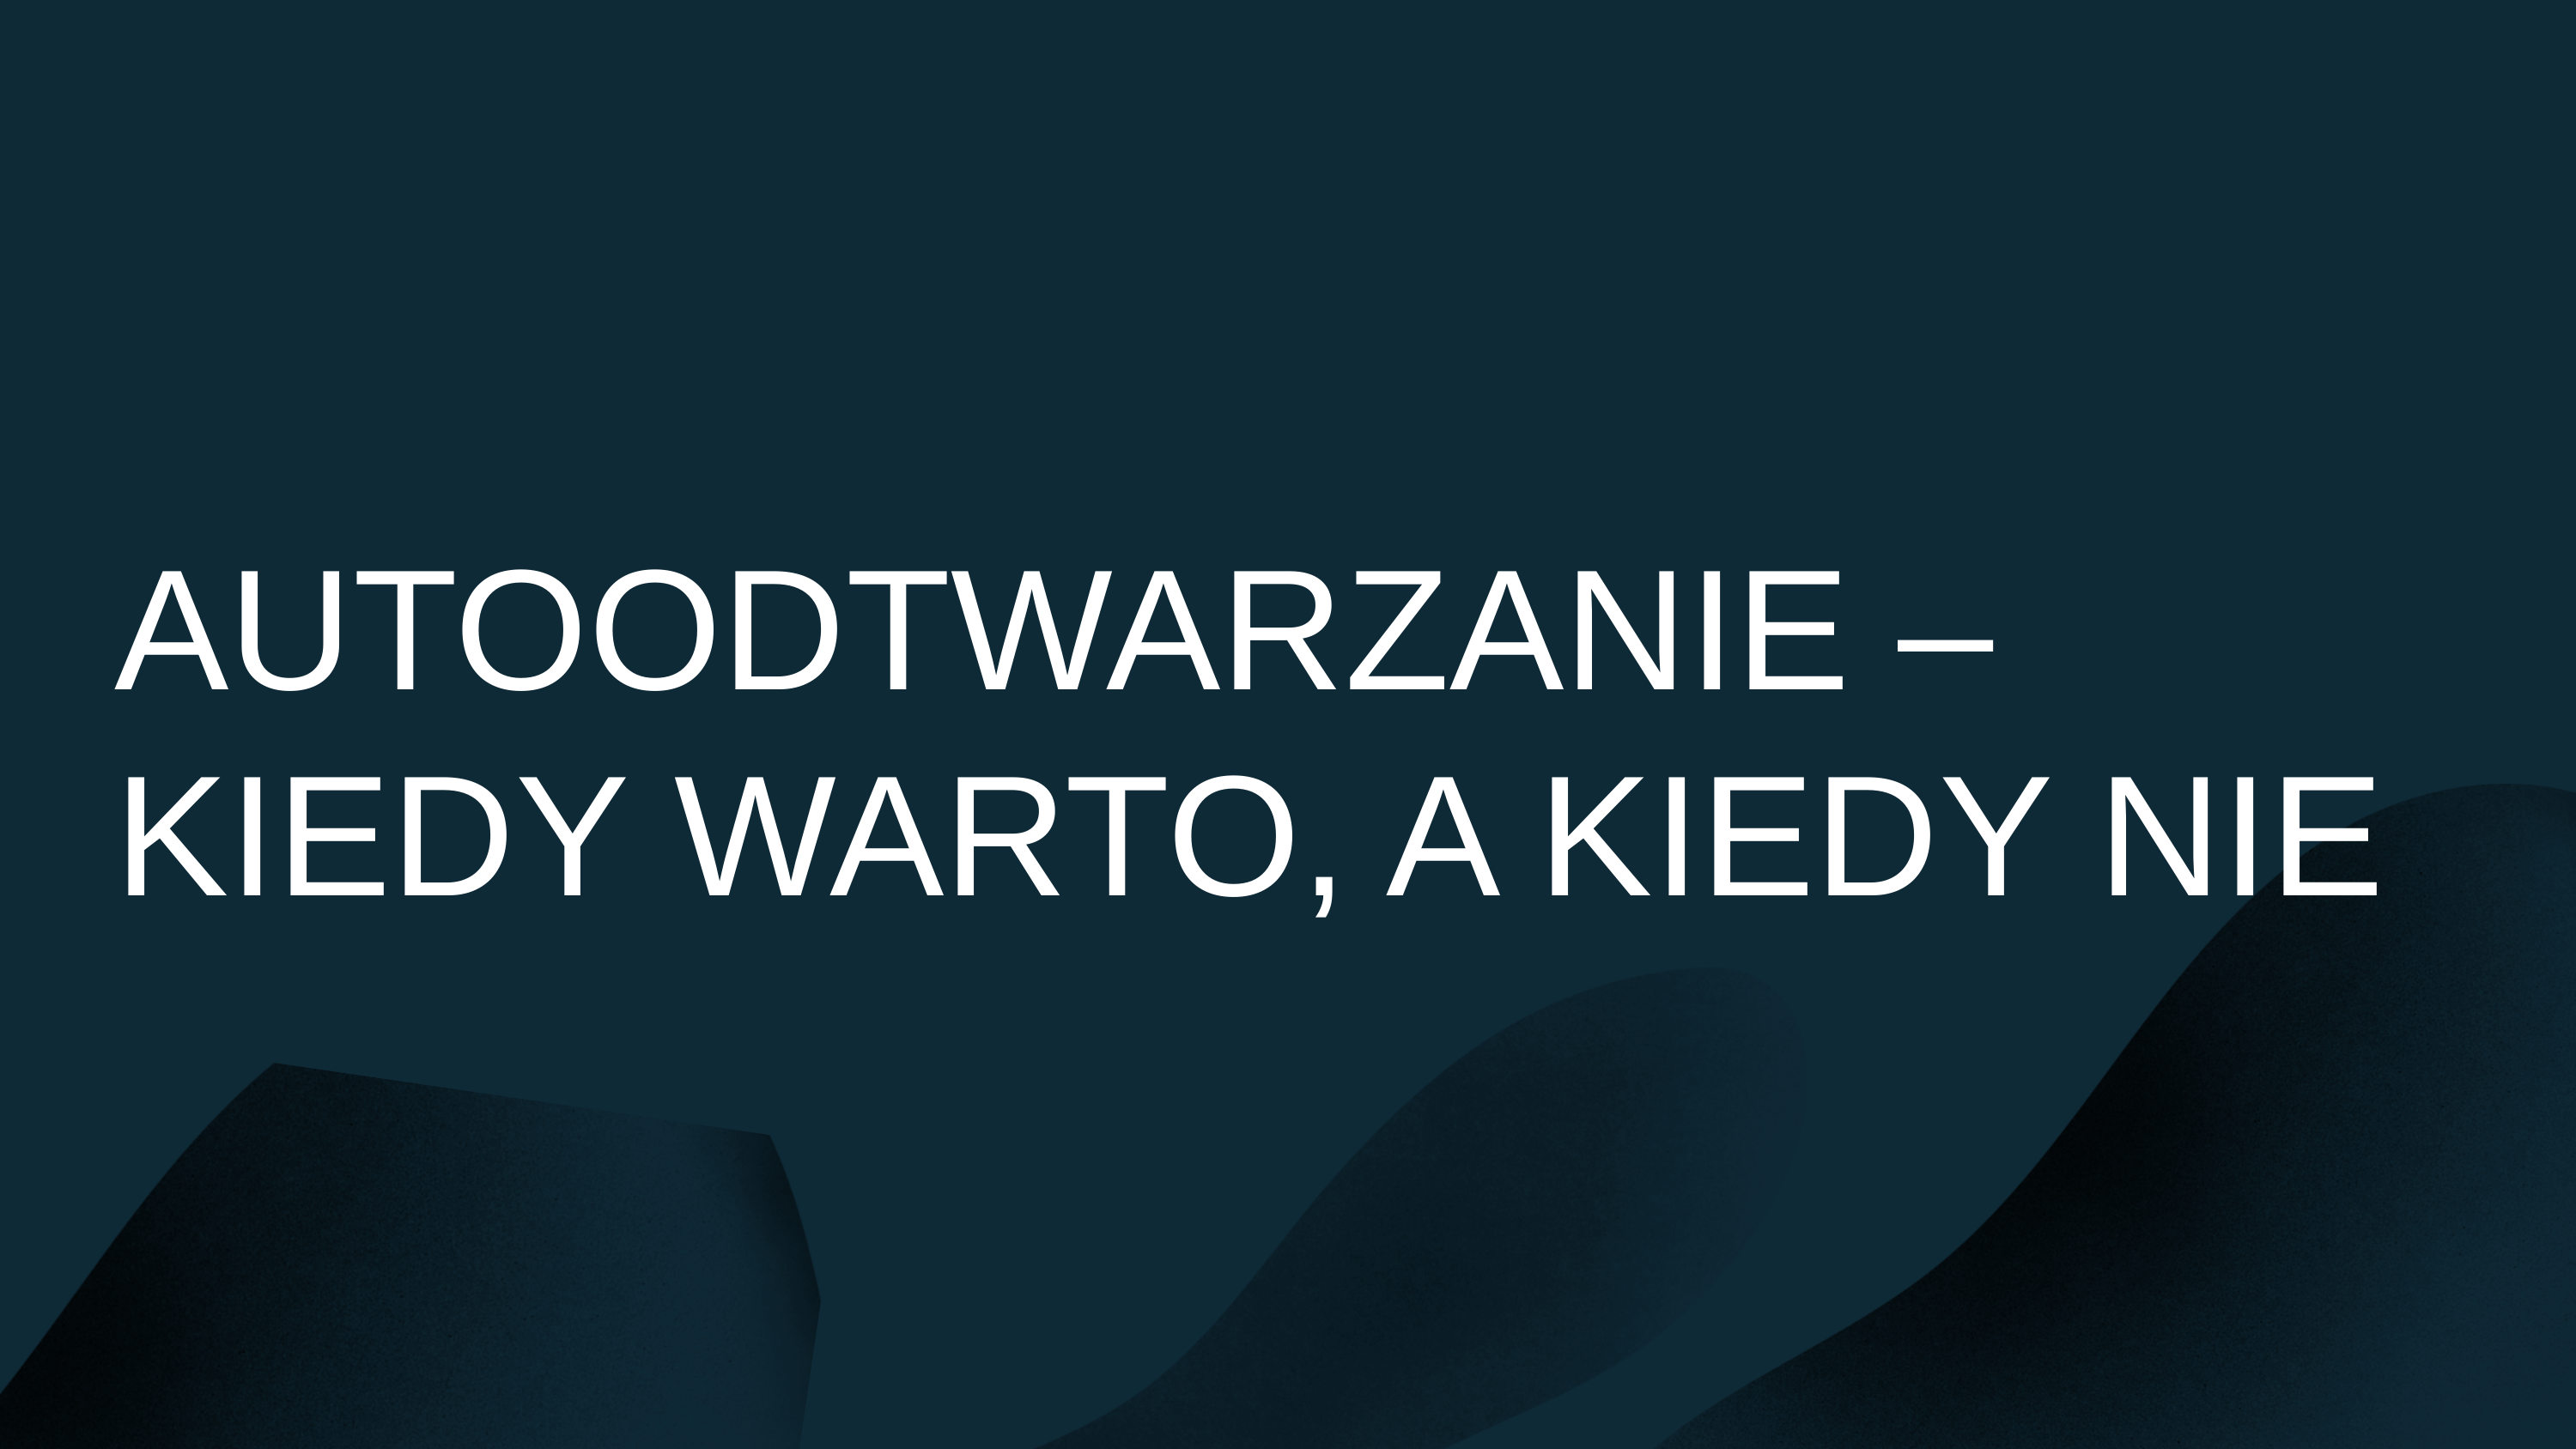

AUTOODTWARZANIE – KIEDY WARTO, A KIEDY NIE